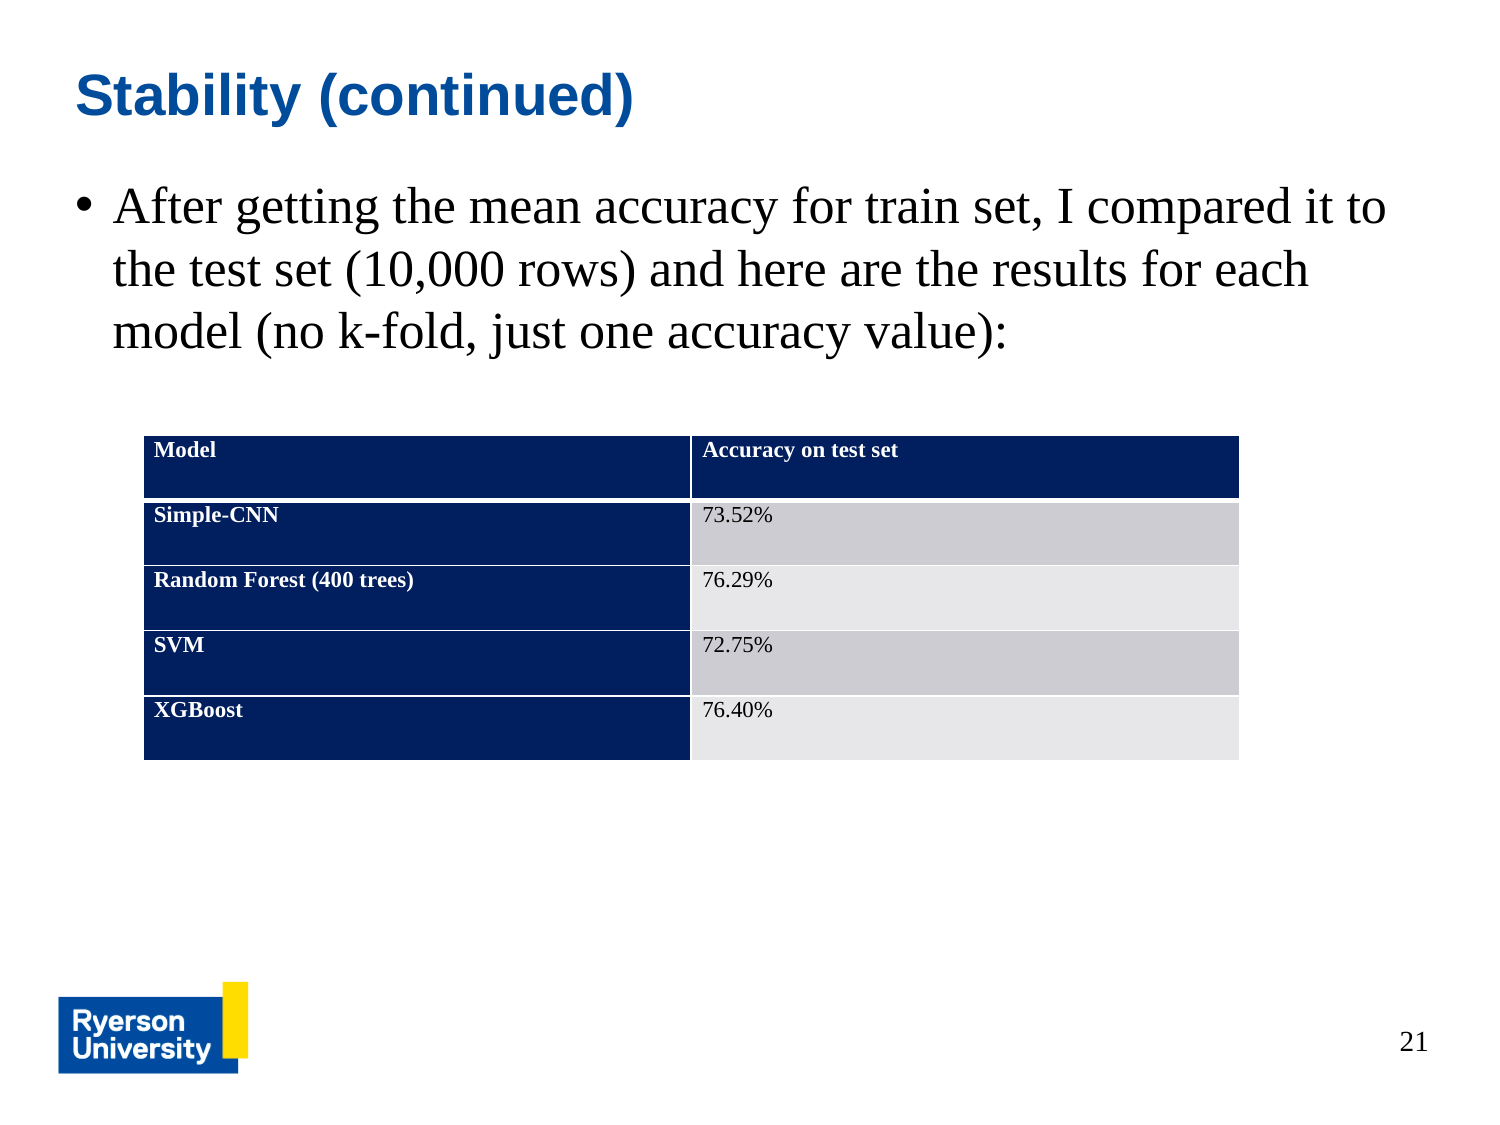

# Stability (continued)
After getting the mean accuracy for train set, I compared it to the test set (10,000 rows) and here are the results for each model (no k-fold, just one accuracy value):

| Model | Accuracy on test set |
| --- | --- |
| Simple-CNN | 73.52% |
| Random Forest (400 trees) | 76.29% |
| SVM | 72.75% |
| XGBoost | 76.40% |
21